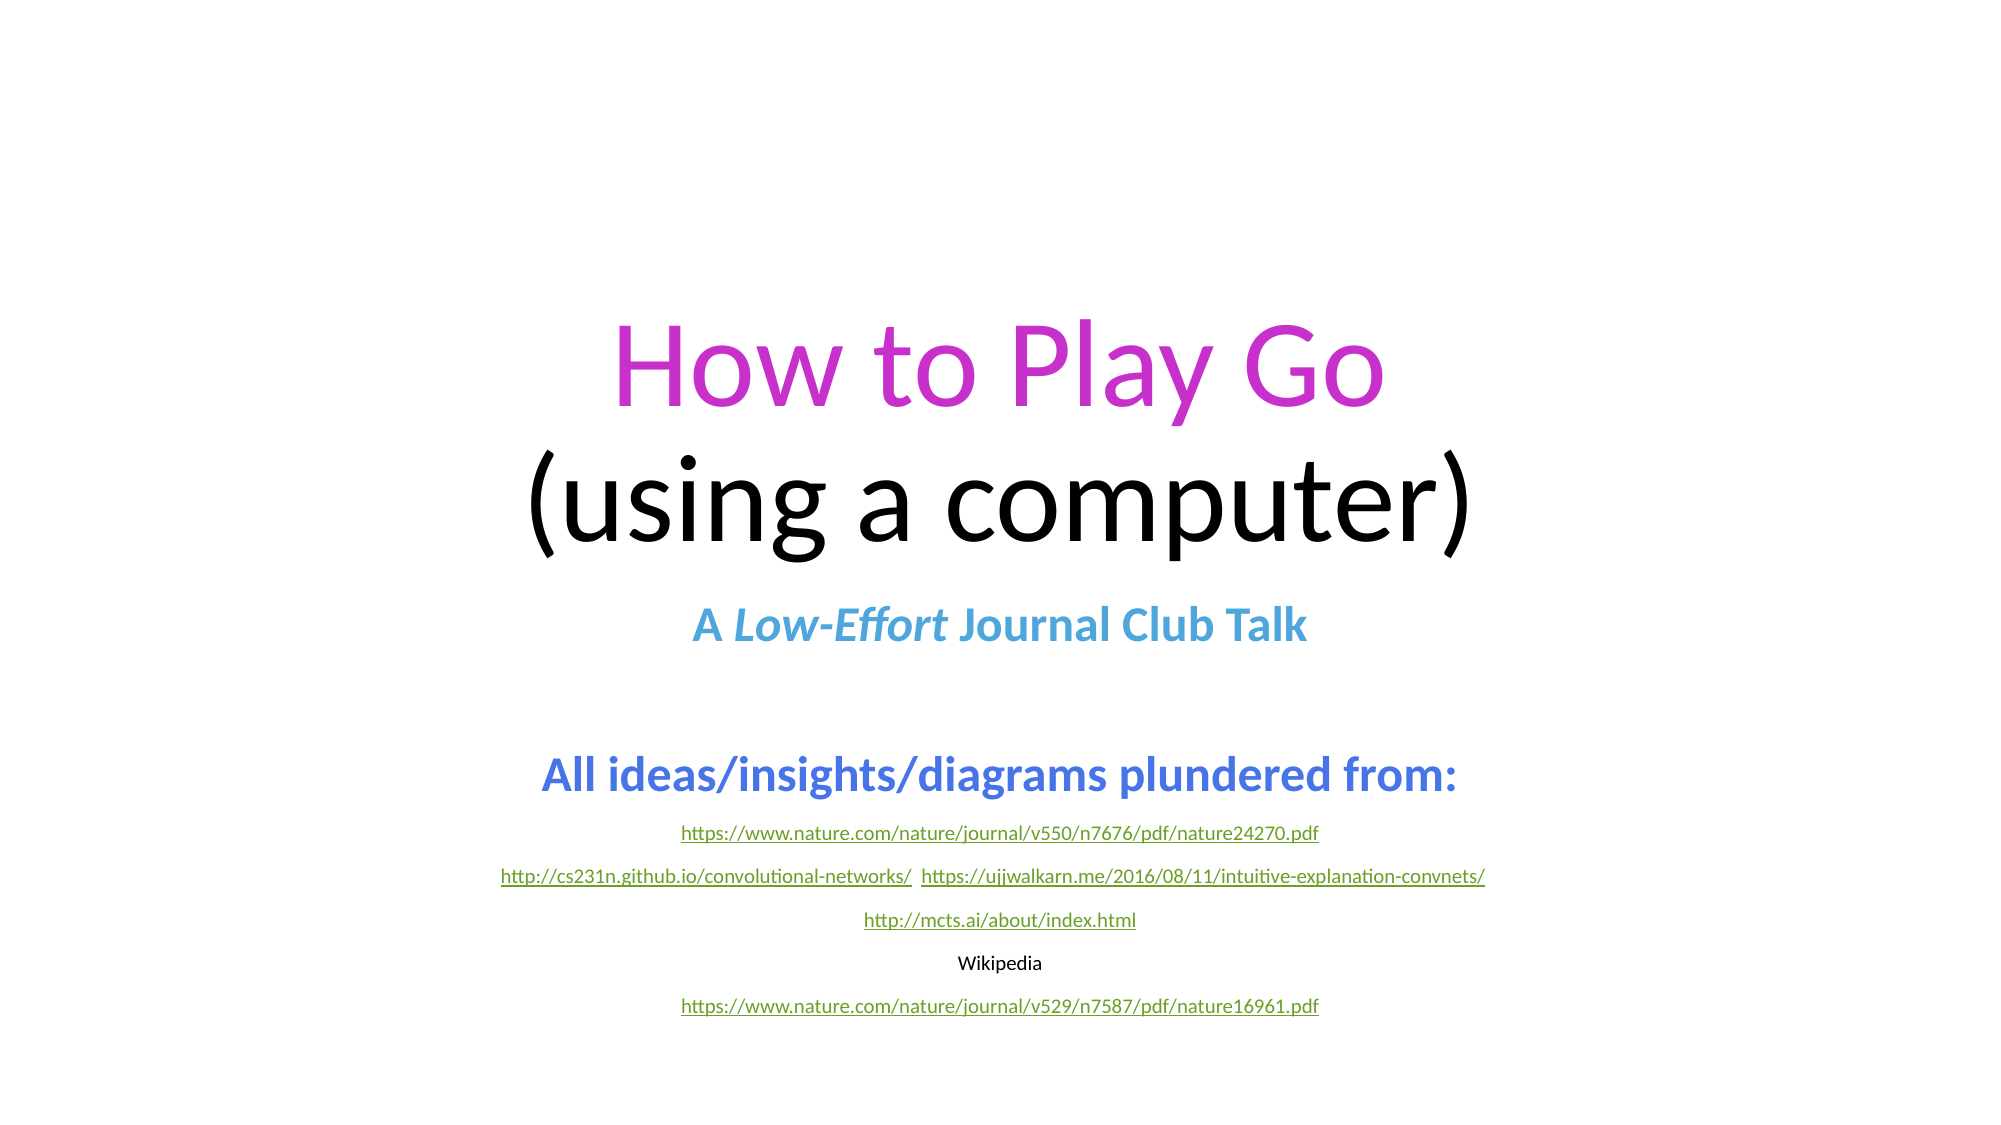

# How to Play Go (using a computer)
A Low-Effort Journal Club Talk

All ideas/insights/diagrams plundered from:
https://www.nature.com/nature/journal/v550/n7676/pdf/nature24270.pdf
http://cs231n.github.io/convolutional-networks/  https://ujjwalkarn.me/2016/08/11/intuitive-explanation-convnets/
http://mcts.ai/about/index.html
Wikipedia
https://www.nature.com/nature/journal/v529/n7587/pdf/nature16961.pdf